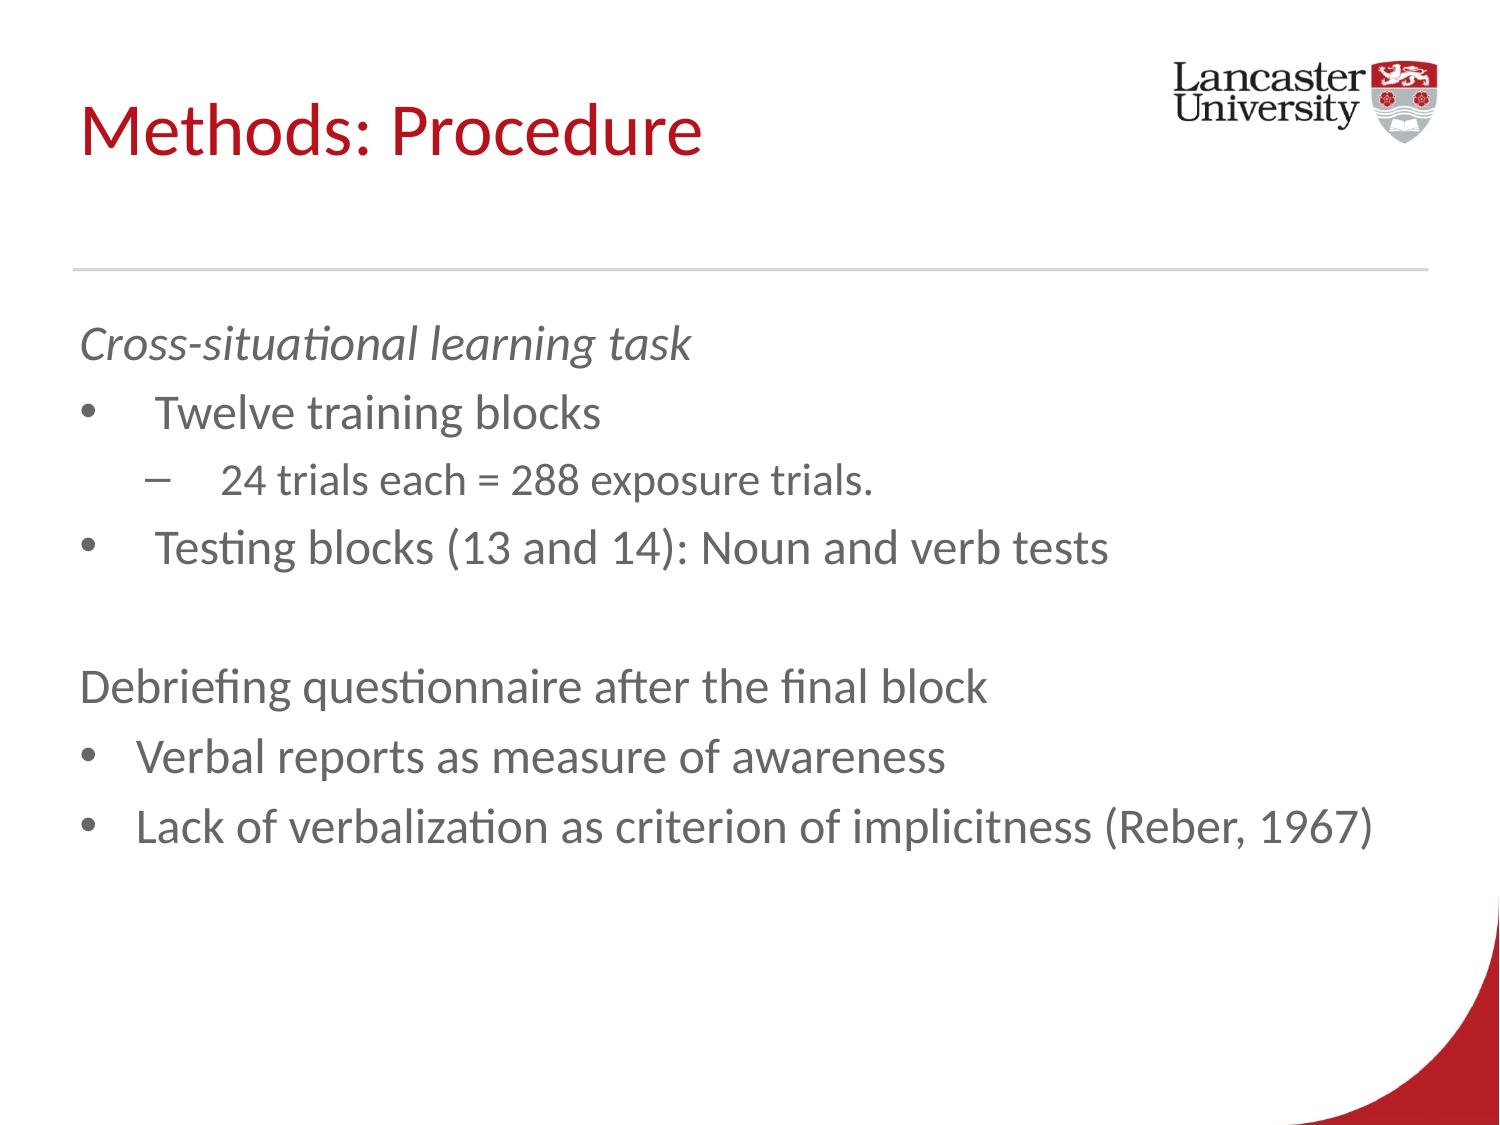

# Methods: Procedure
Cross-situational learning task
Twelve training blocks
24 trials each = 288 exposure trials.
Testing blocks (13 and 14): Noun and verb tests

Debriefing questionnaire after the final block
Verbal reports as measure of awareness
Lack of verbalization as criterion of implicitness (Reber, 1967)